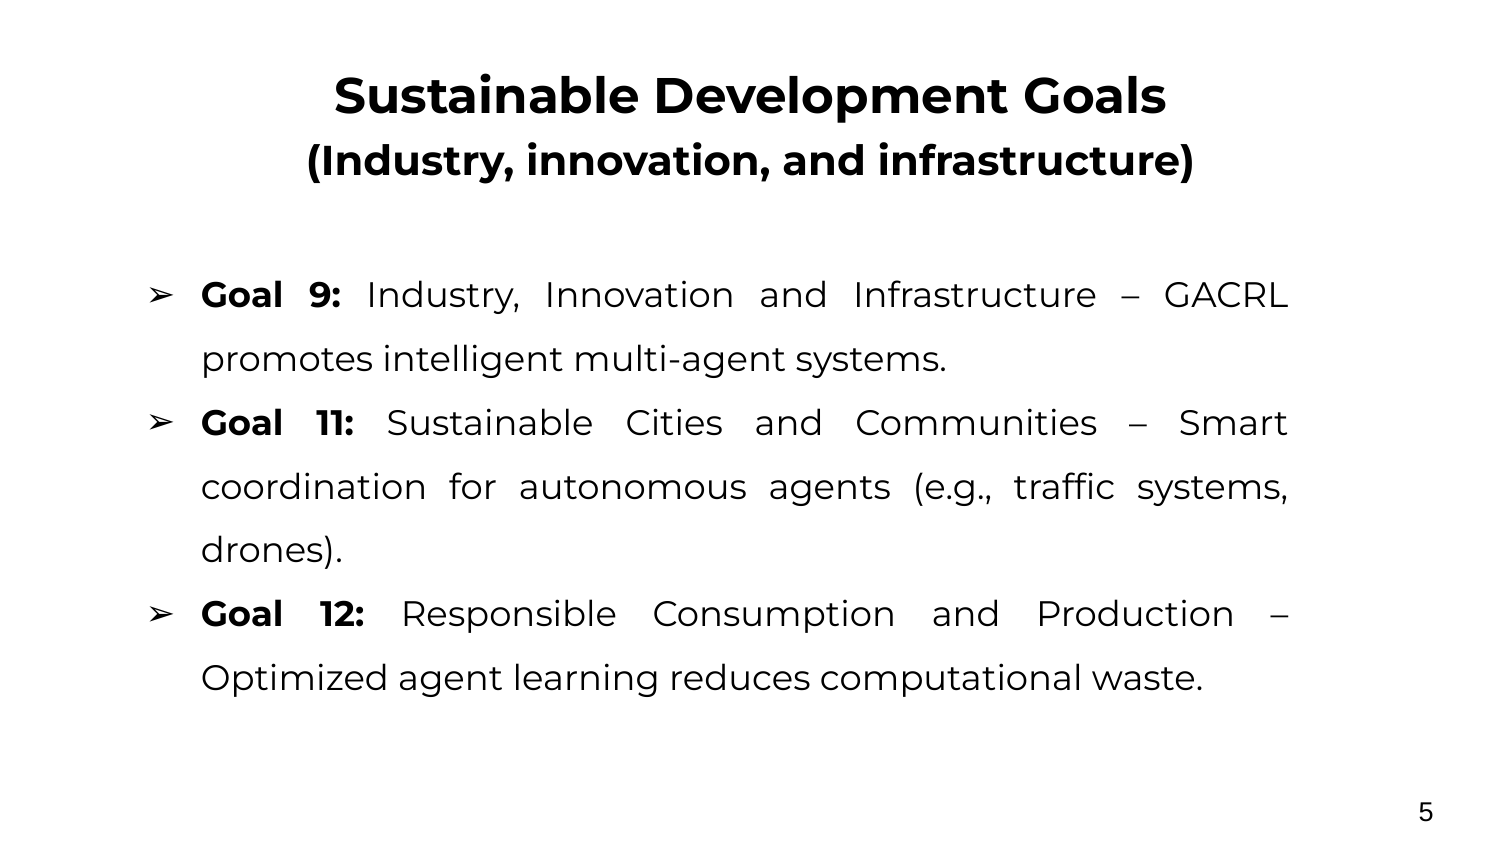

# Sustainable Development Goals
(Industry, innovation, and infrastructure)
Goal 9: Industry, Innovation and Infrastructure – GACRL promotes intelligent multi-agent systems.
Goal 11: Sustainable Cities and Communities – Smart coordination for autonomous agents (e.g., traffic systems, drones).
Goal 12: Responsible Consumption and Production – Optimized agent learning reduces computational waste.
5